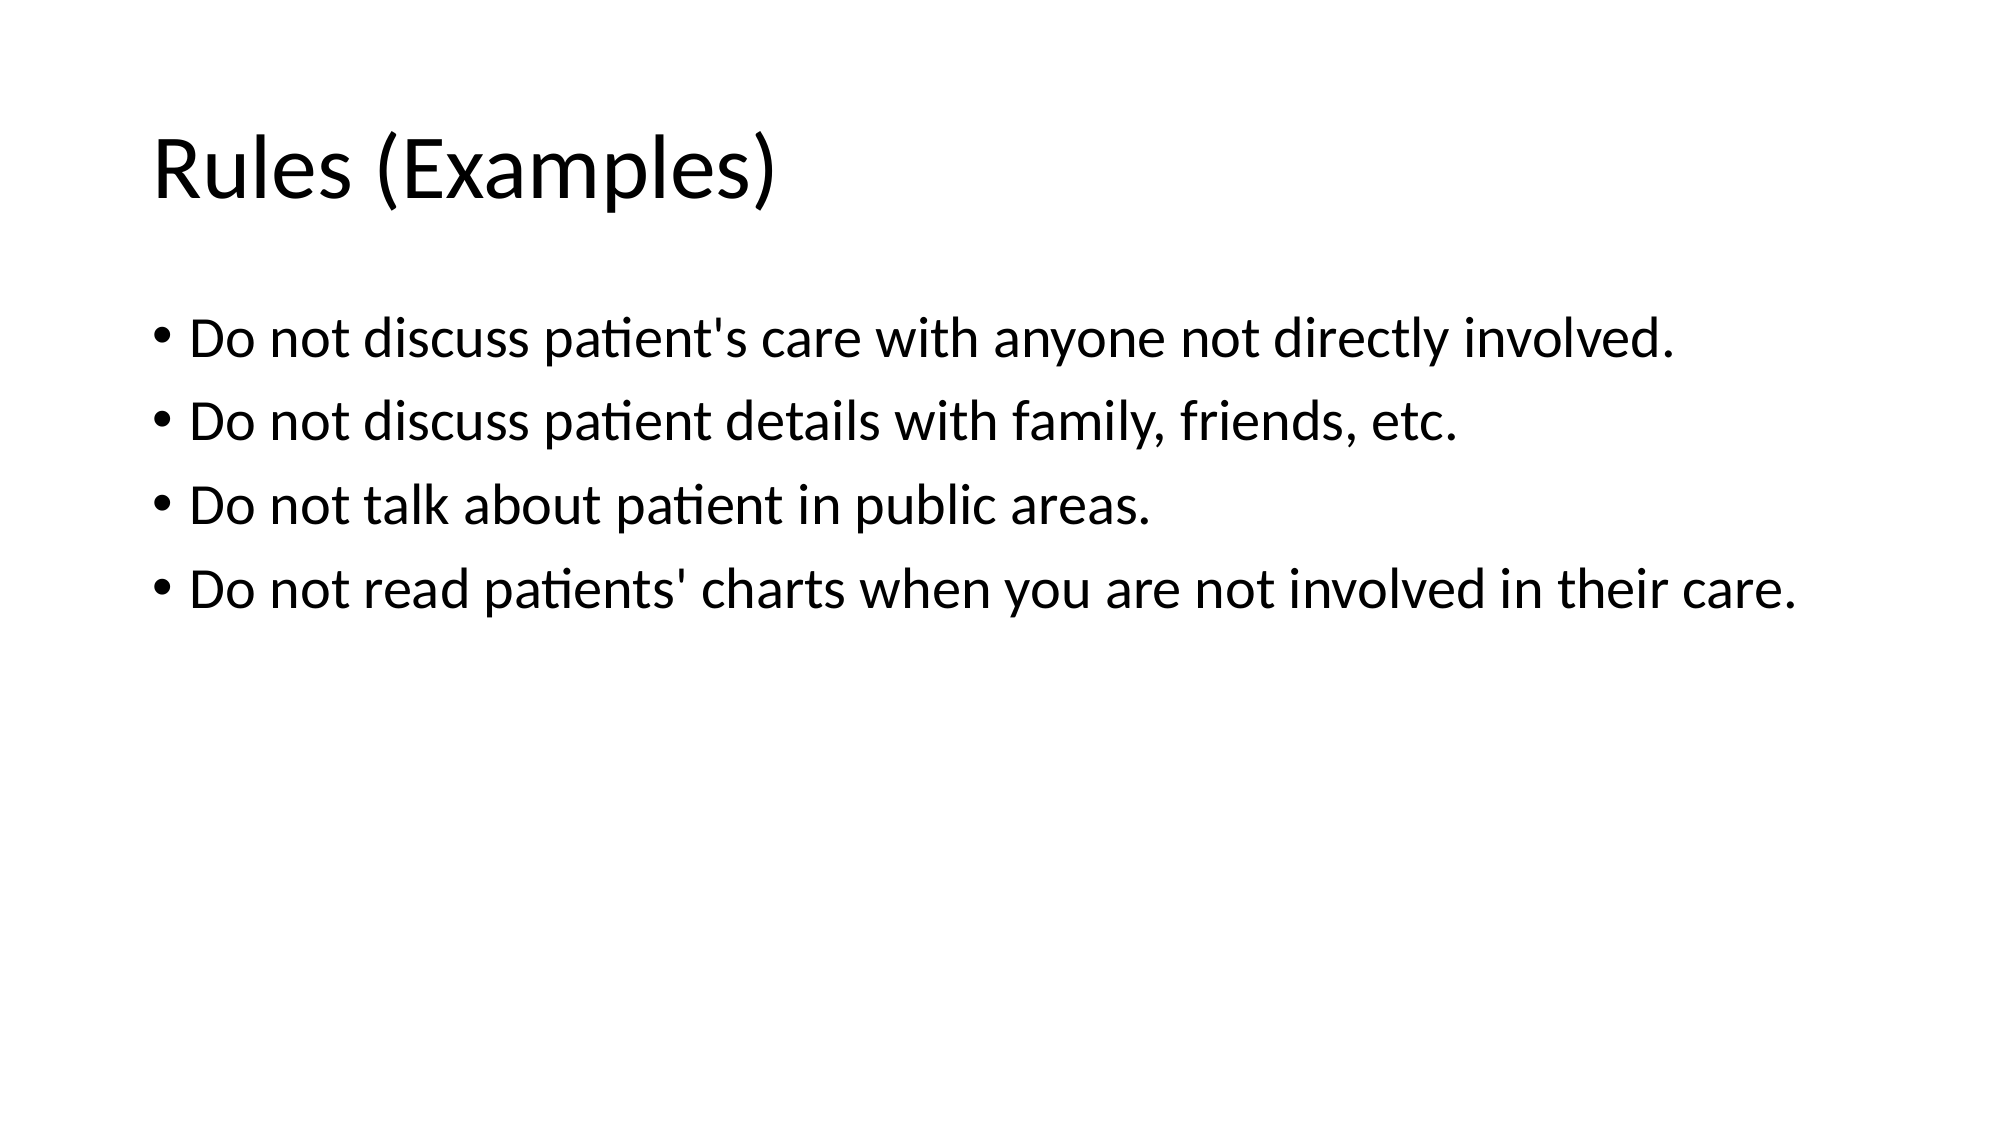

# Rules (Examples)
Do not discuss patient's care with anyone not directly involved.
Do not discuss patient details with family, friends, etc.
Do not talk about patient in public areas.
Do not read patients' charts when you are not involved in their care.